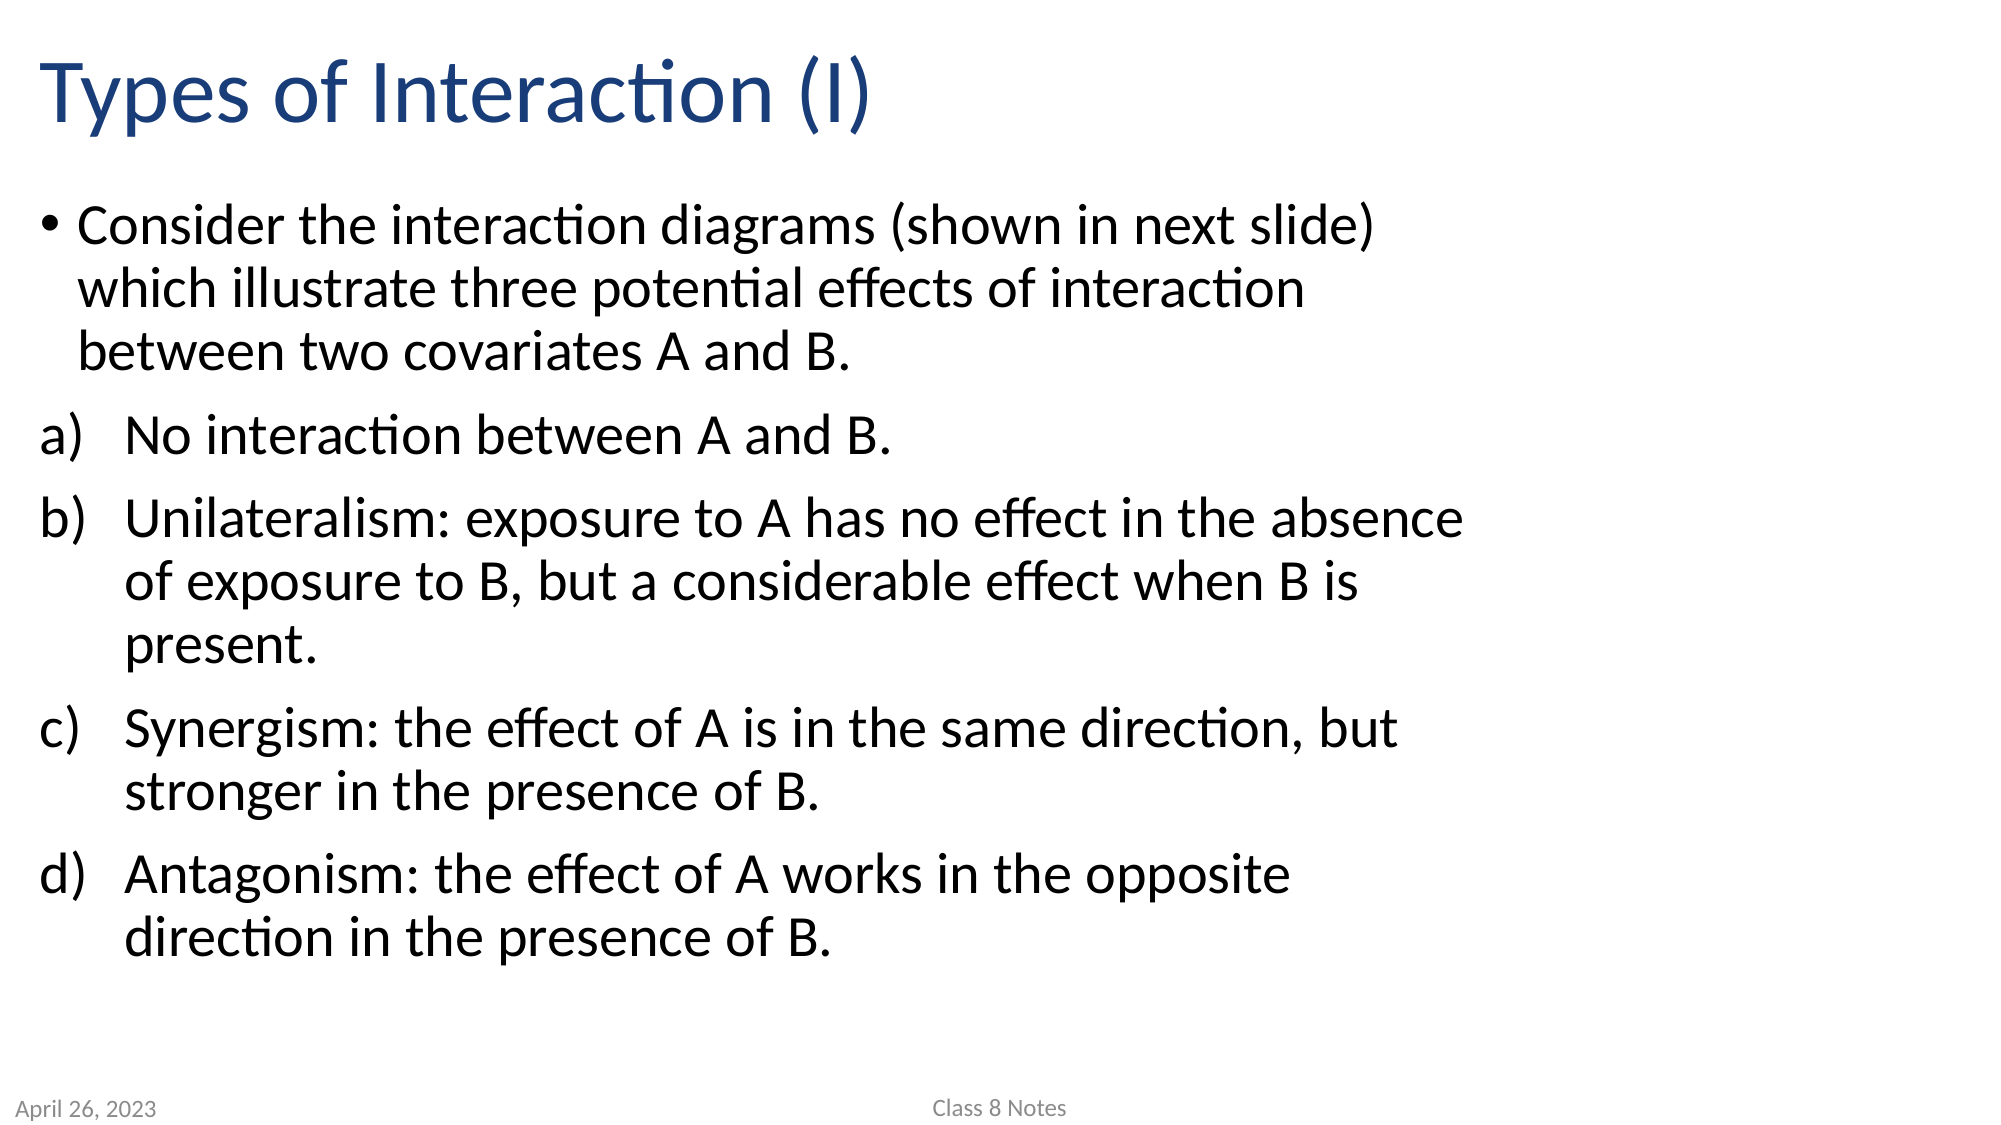

# Types of Interaction (I)
Consider the interaction diagrams (shown in next slide) which illustrate three potential effects of interaction between two covariates A and B.
No interaction between A and B.
Unilateralism: exposure to A has no effect in the absence of exposure to B, but a considerable effect when B is present.
Synergism: the effect of A is in the same direction, but stronger in the presence of B.
Antagonism: the effect of A works in the opposite direction in the presence of B.
Class 8 Notes
April 26, 2023